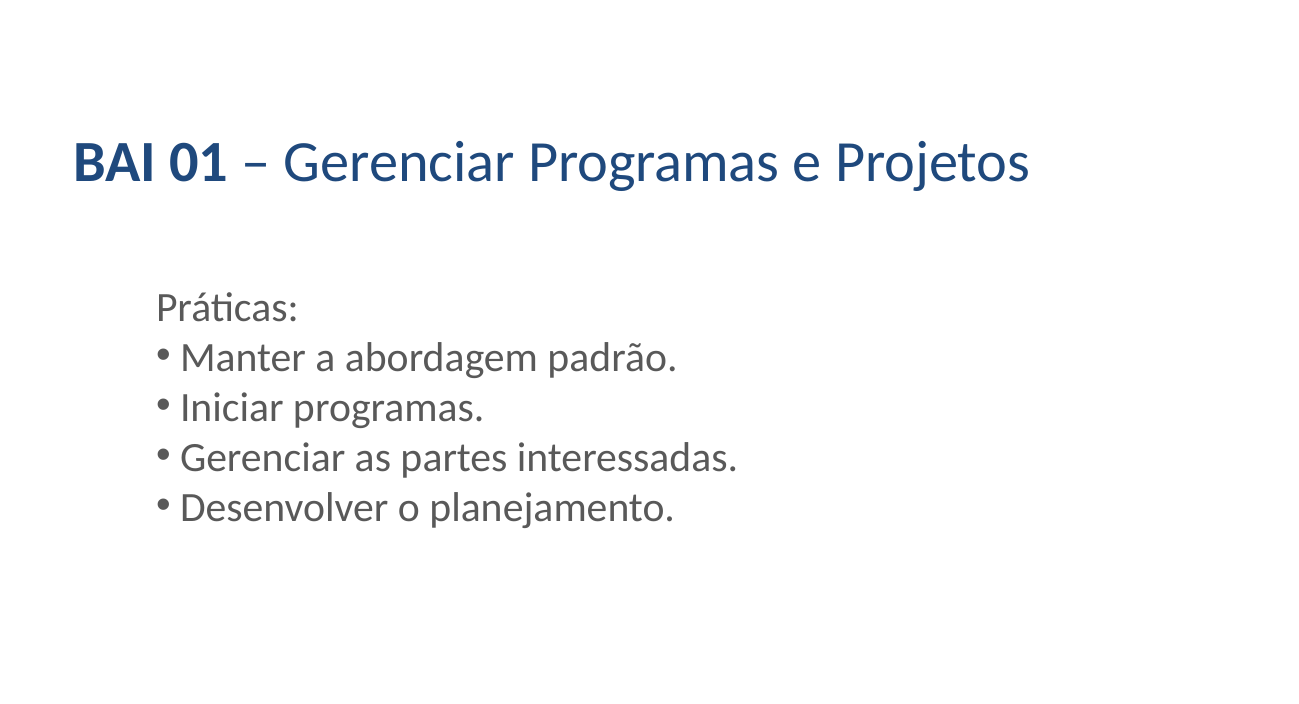

BAI 01 – Gerenciar Programas e Projetos

Práticas:
 Manter a abordagem padrão.
 Iniciar programas.
 Gerenciar as partes interessadas.
 Desenvolver o planejamento.